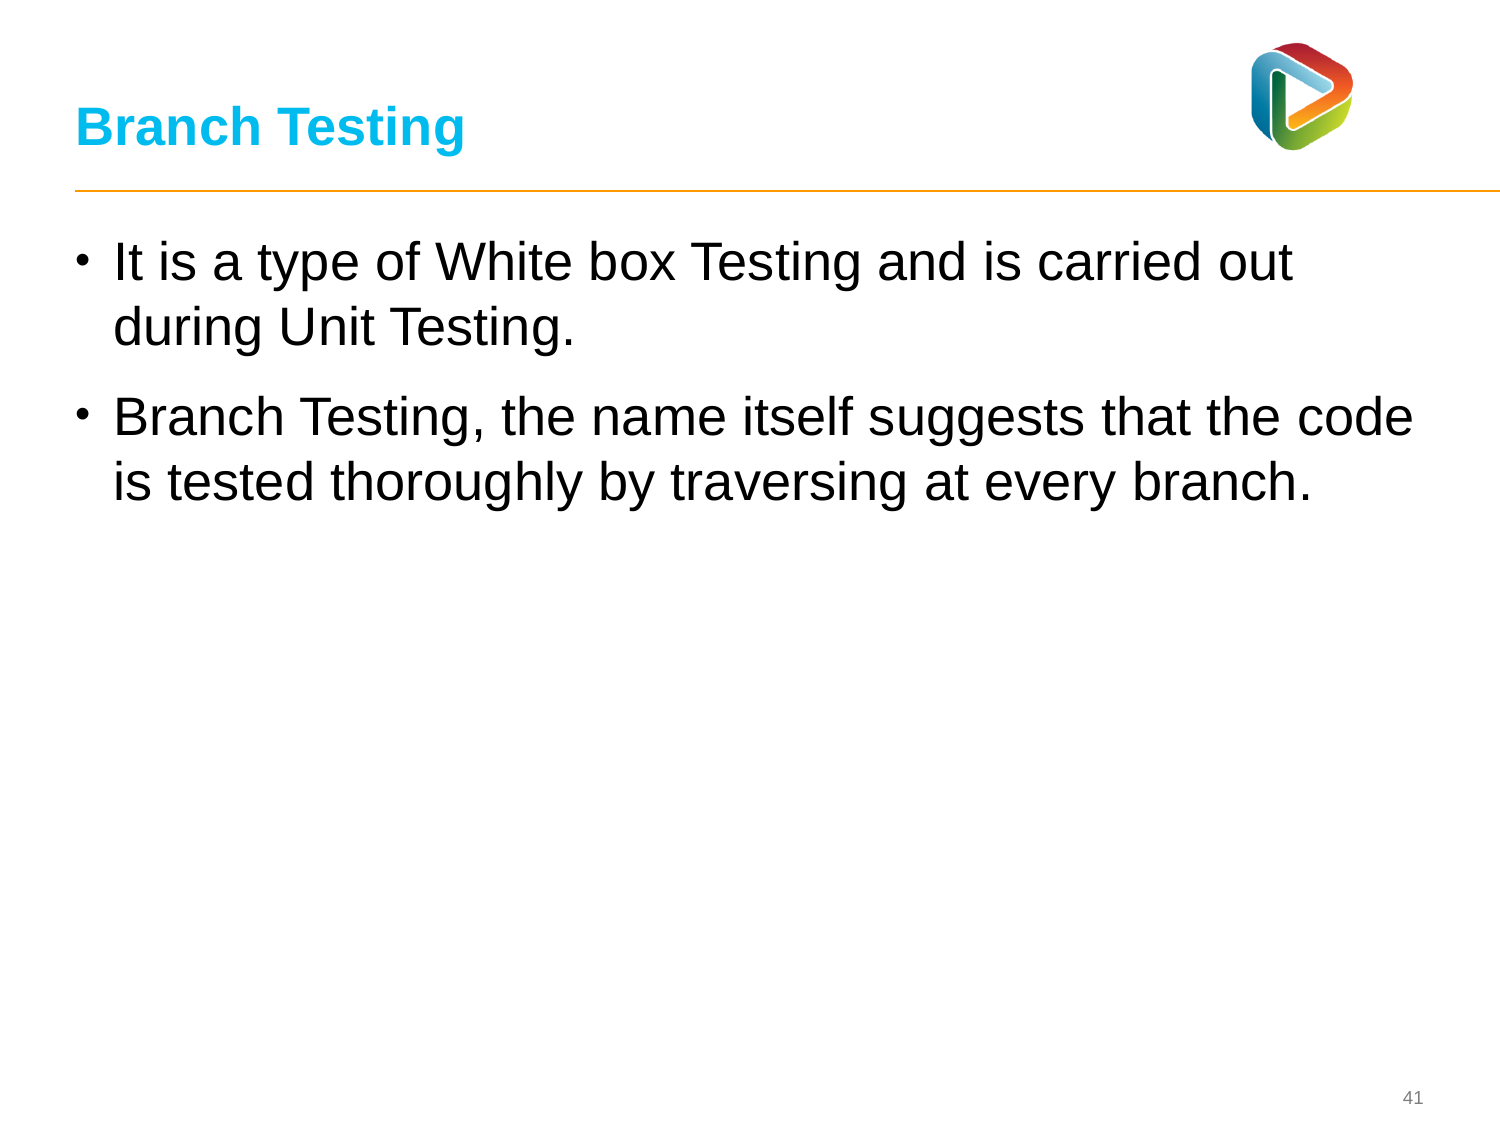

# Branch Testing
It is a type of White box Testing and is carried out during Unit Testing.
Branch Testing, the name itself suggests that the code is tested thoroughly by traversing at every branch.